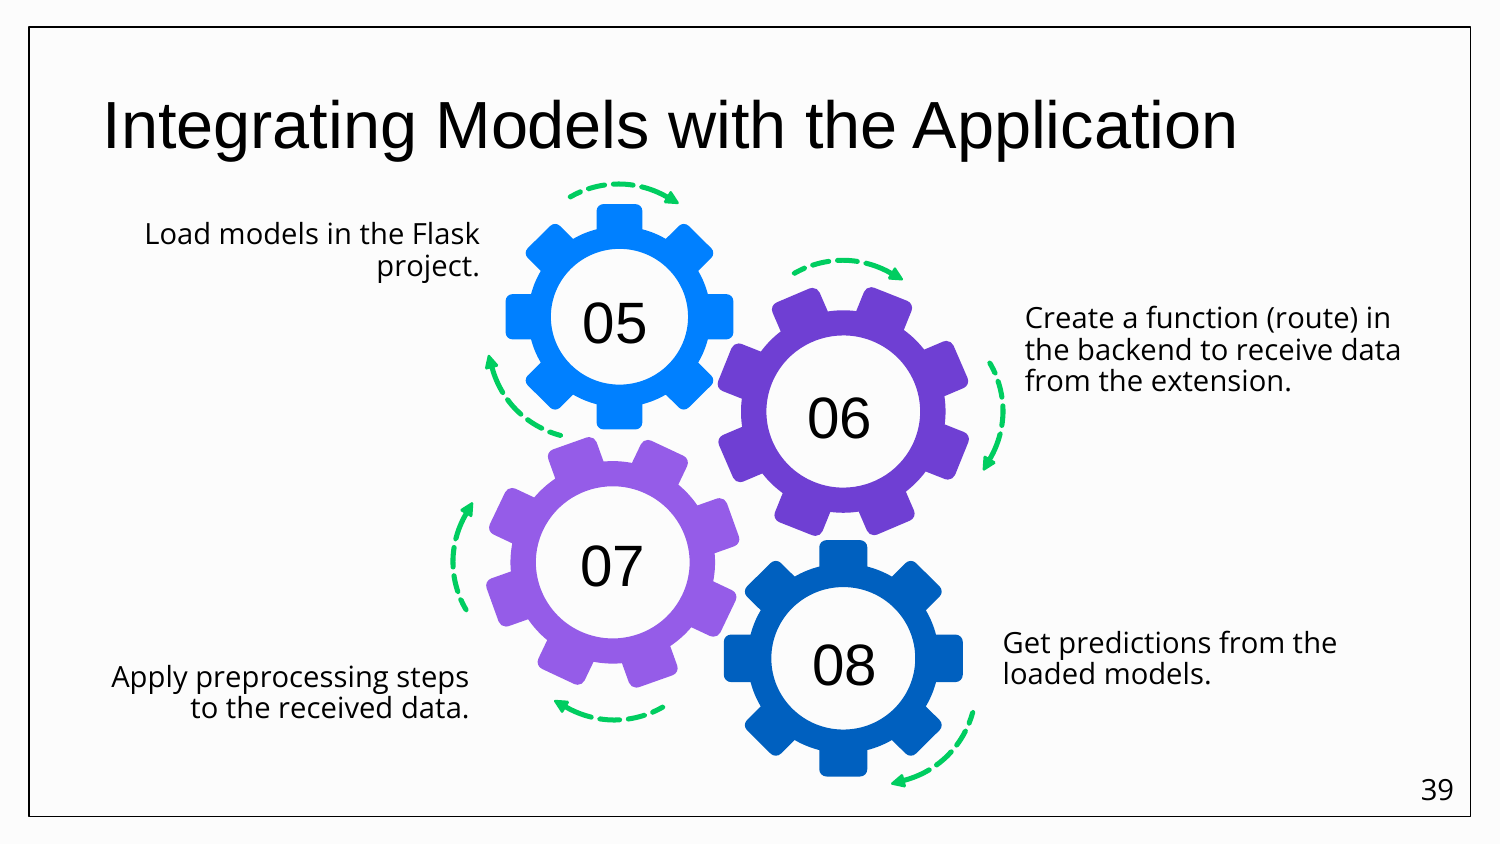

Integrating Models with the Application

05
06
07
08
Load models in the Flask project.
Create a function (route) in the backend to receive data from the extension.
Get predictions from the loaded models.
Apply preprocessing steps to the received data.
39